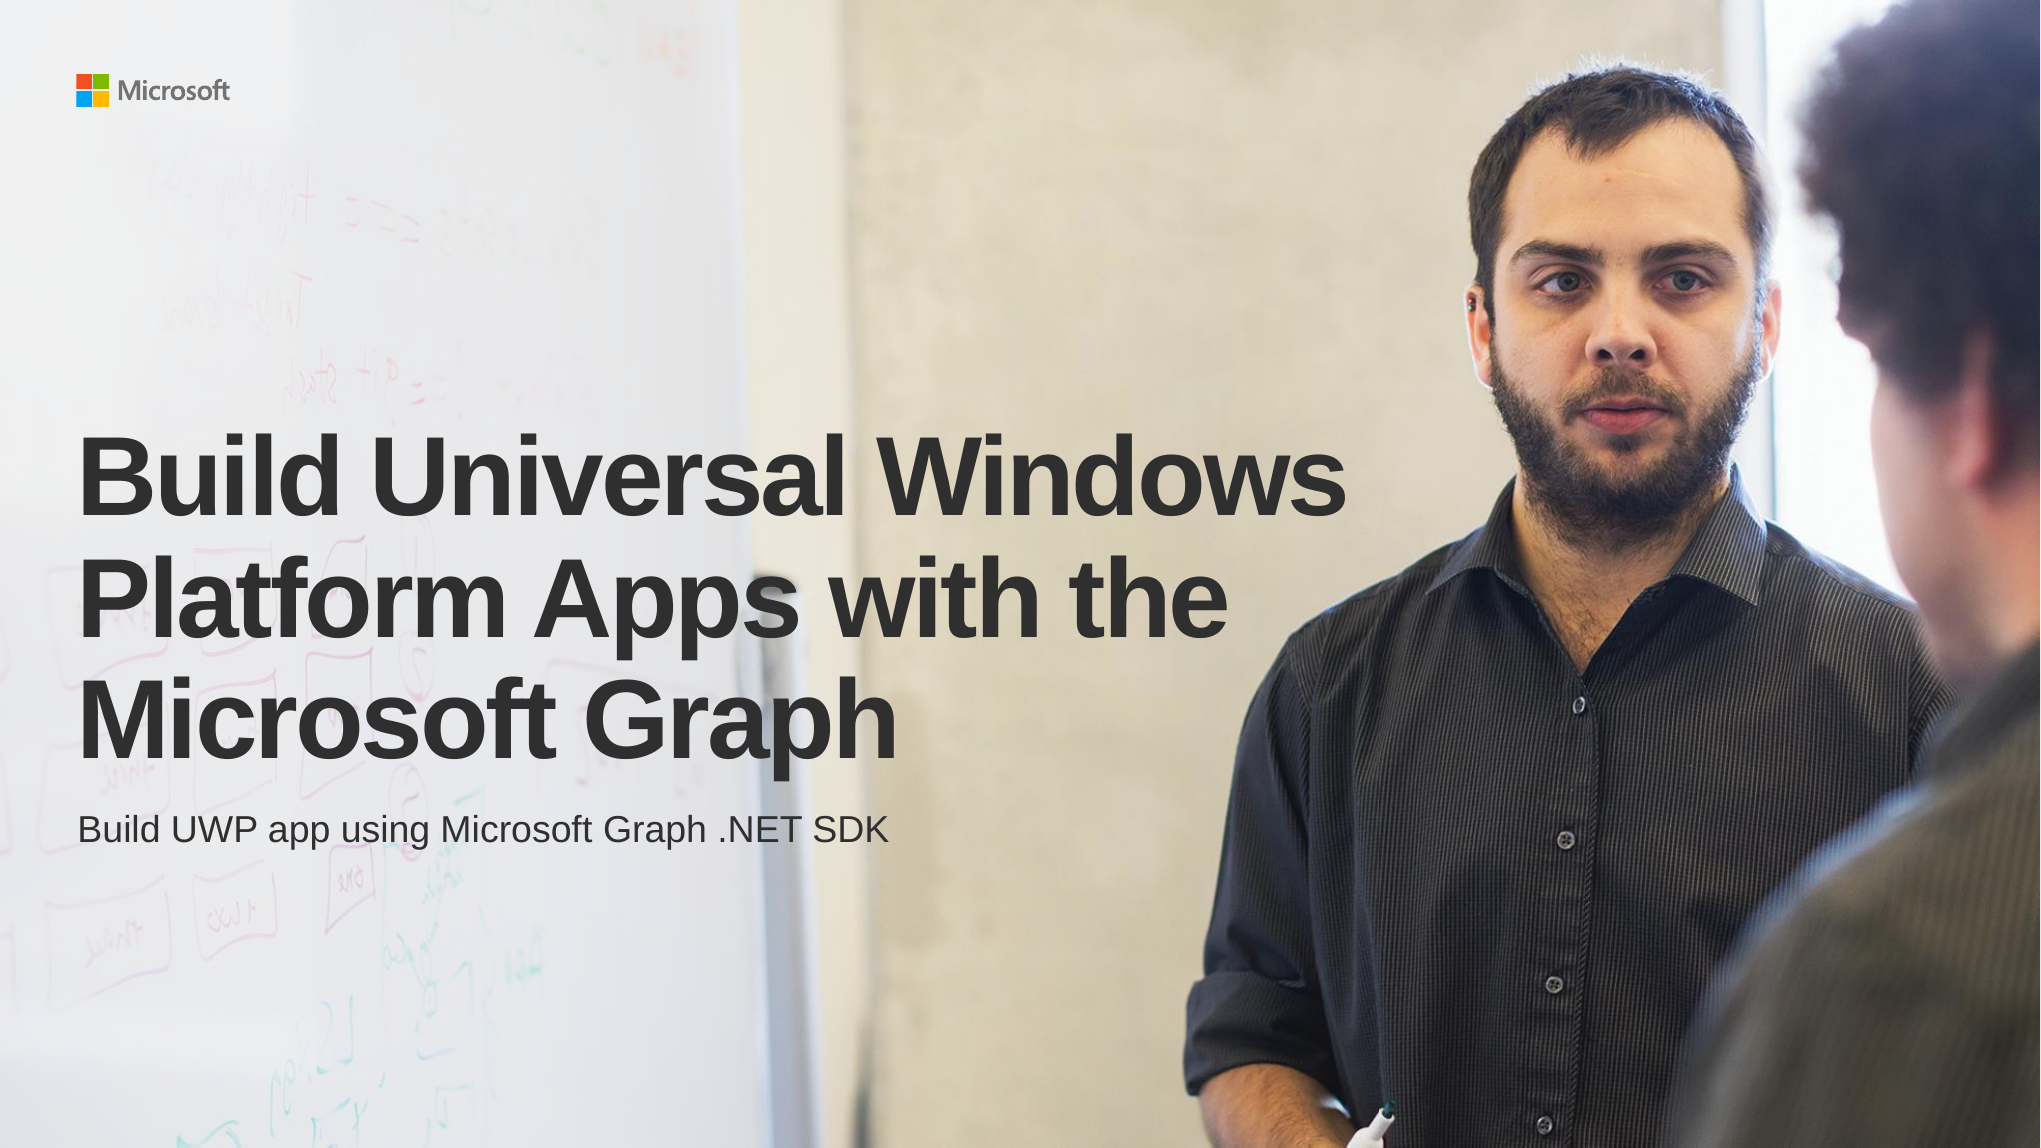

# Build Universal Windows Platform Apps with the Microsoft Graph
Build UWP app using Microsoft Graph .NET SDK